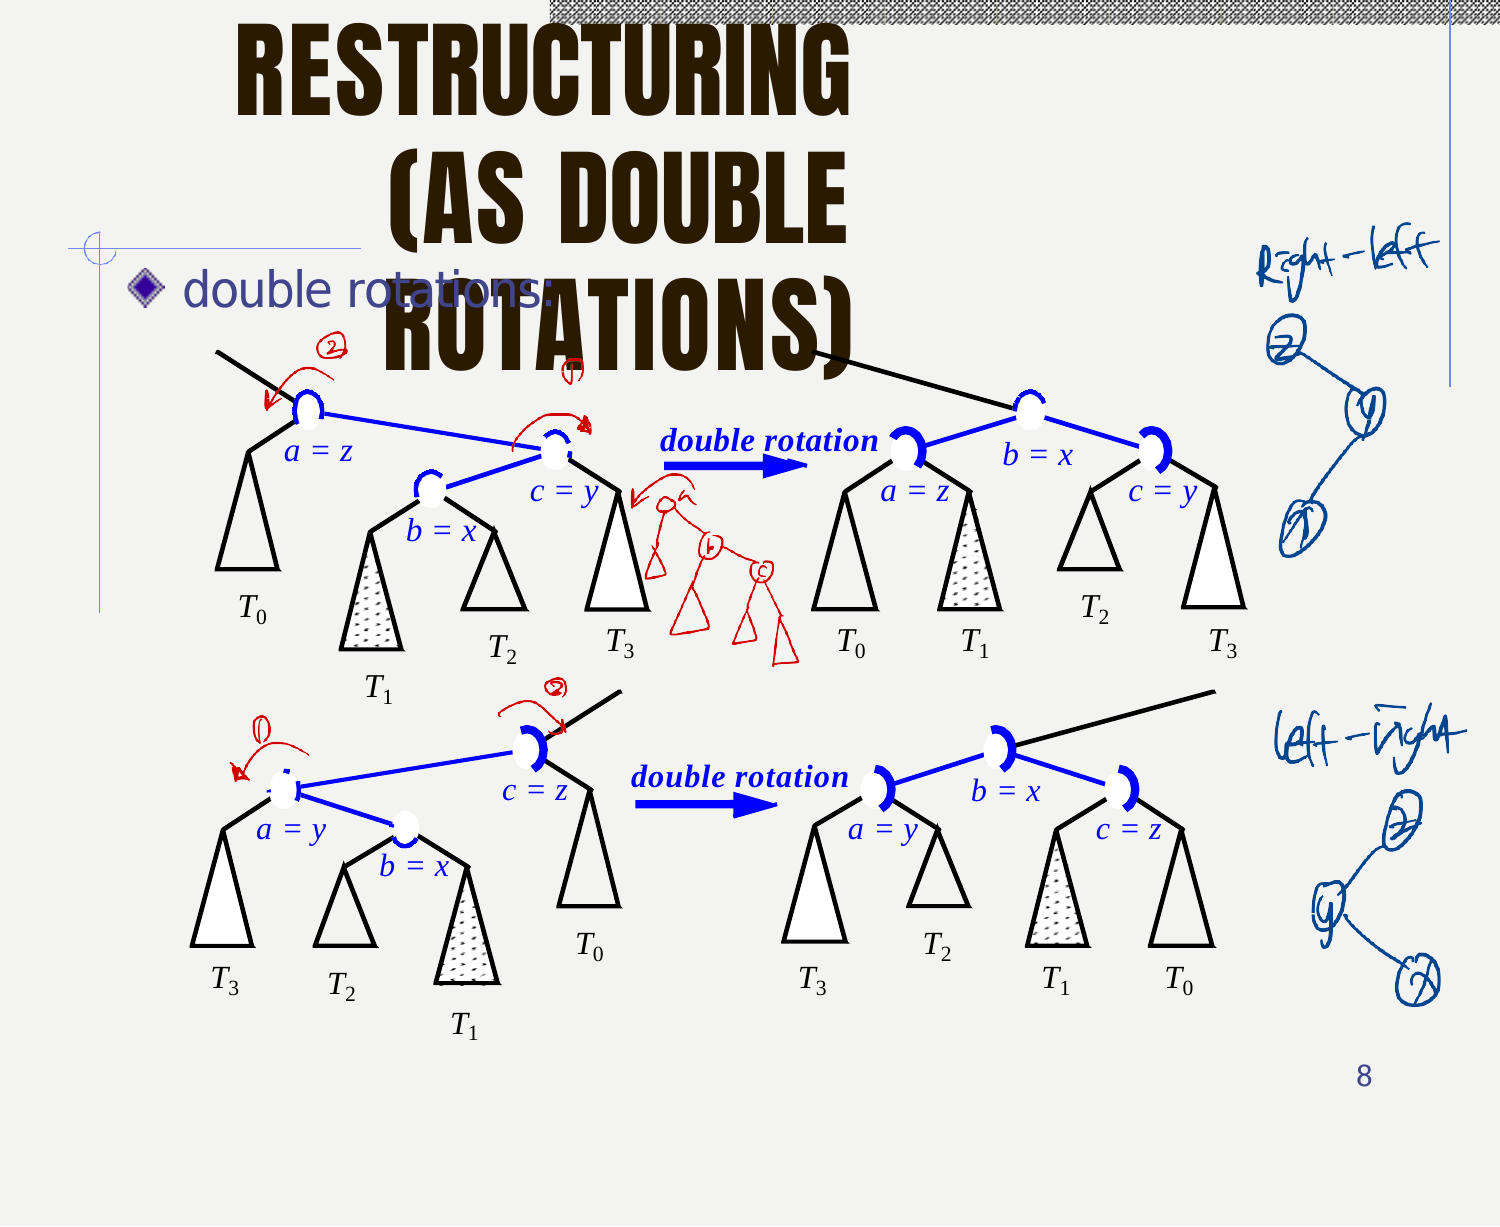

# Restructuring
(as Double Rotations)

double rotations:

double rotation
a = z
b = x
c = y
a = z
c = y
b = x
T0
T2
T3
T0
T1
T3
T2
T1

double rotation
c = z
b = x

a = y
a = y
c = z
b = x
T0
T2
T3
T3
T1
T0
T2
T1
8